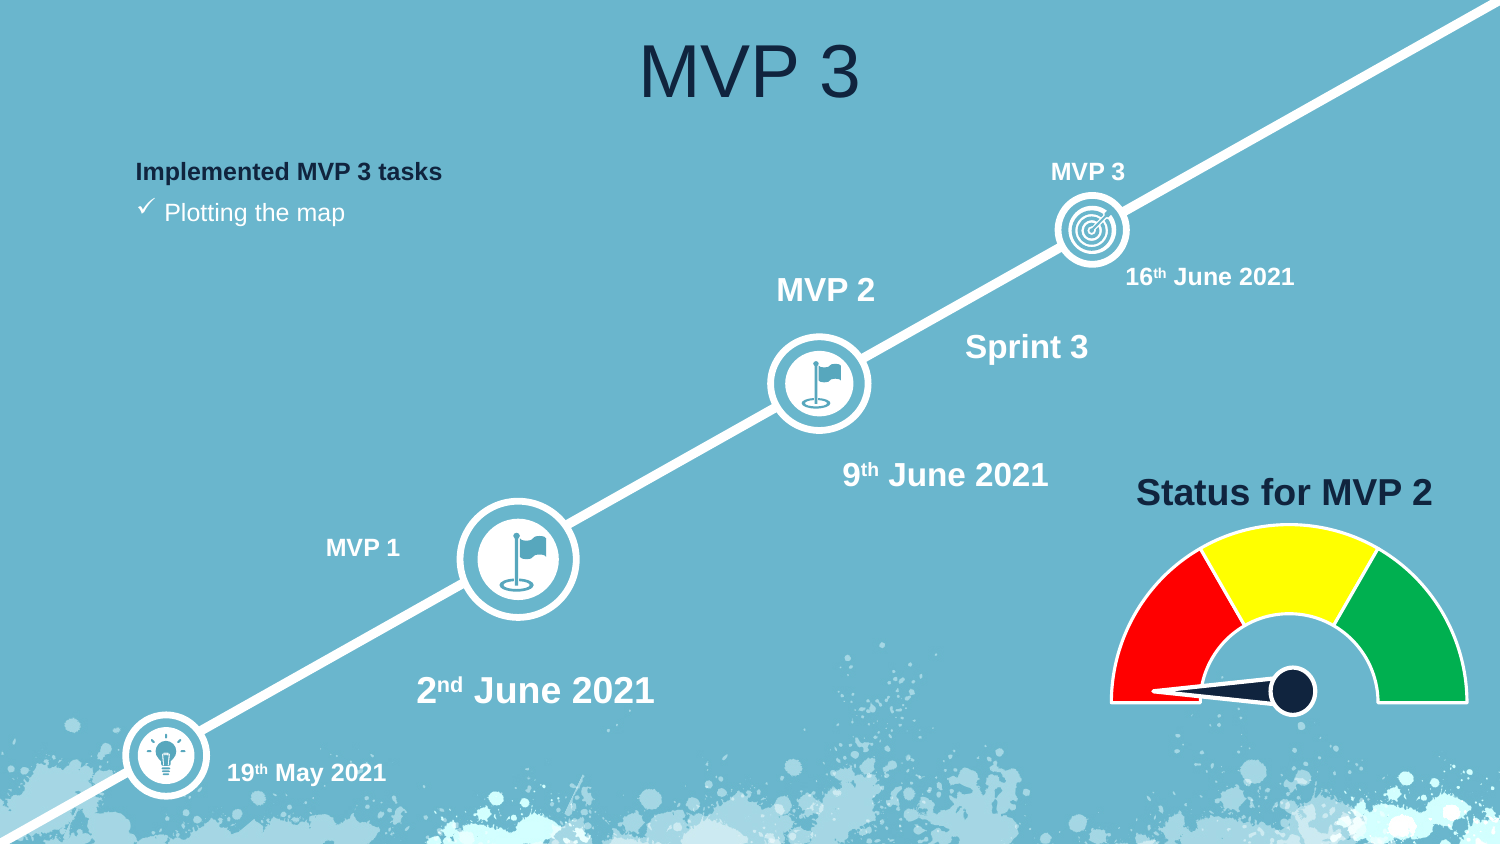

MVP 3
Implemented MVP 3 tasks
Plotting the map
MVP 3

16th June 2021
MVP 2
Sprint 3

### Chart

| Category | Sales |
|---|---|
| 1st Qtr | 6.0 |
| 2nd Qtr | 2.0 |
| 3rd Qtr | 2.0 |
| 4th Qtr | 2.0 |
9th June 2021
Status for MVP 2

MVP 1
2nd June 2021

19th May 2021